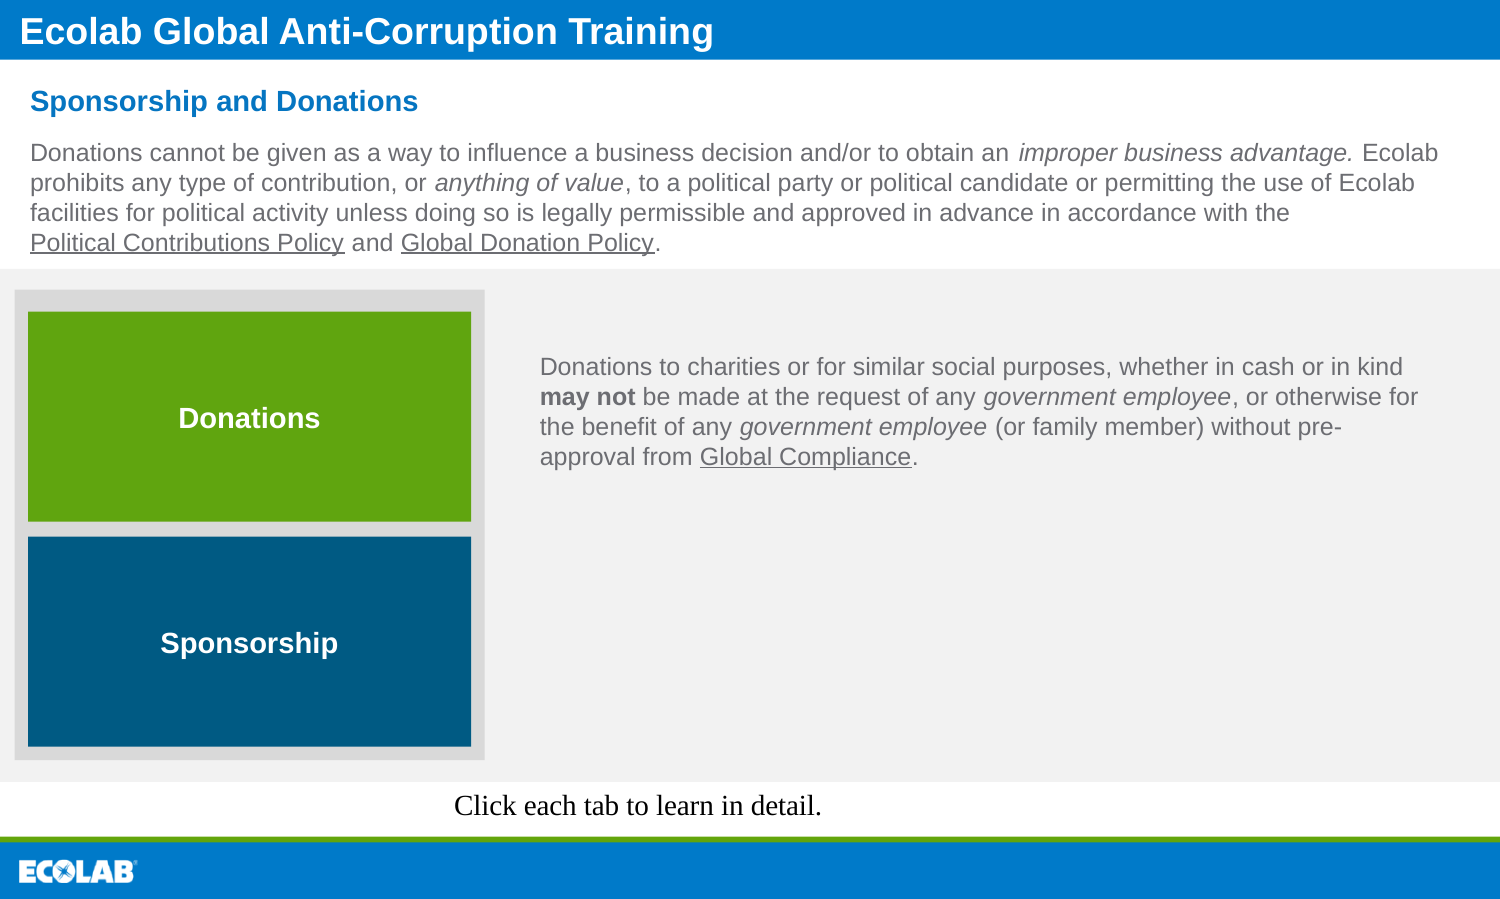

# Sponsorship and Donations
Donations cannot be given as a way to influence a business decision and/or to obtain an improper business advantage. Ecolab prohibits any type of contribution, or anything of value, to a political party or political candidate or permitting the use of Ecolab facilities for political activity unless doing so is legally permissible and approved in advance in accordance with the Political Contributions Policy and Global Donation Policy.

Donations
Donations to charities or for similar social purposes, whether in cash or in kind may not be made at the request of any government employee, or otherwise for the benefit of any government employee (or family member) without pre-approval from Global Compliance.
Sponsorship
Click each tab to learn in detail.